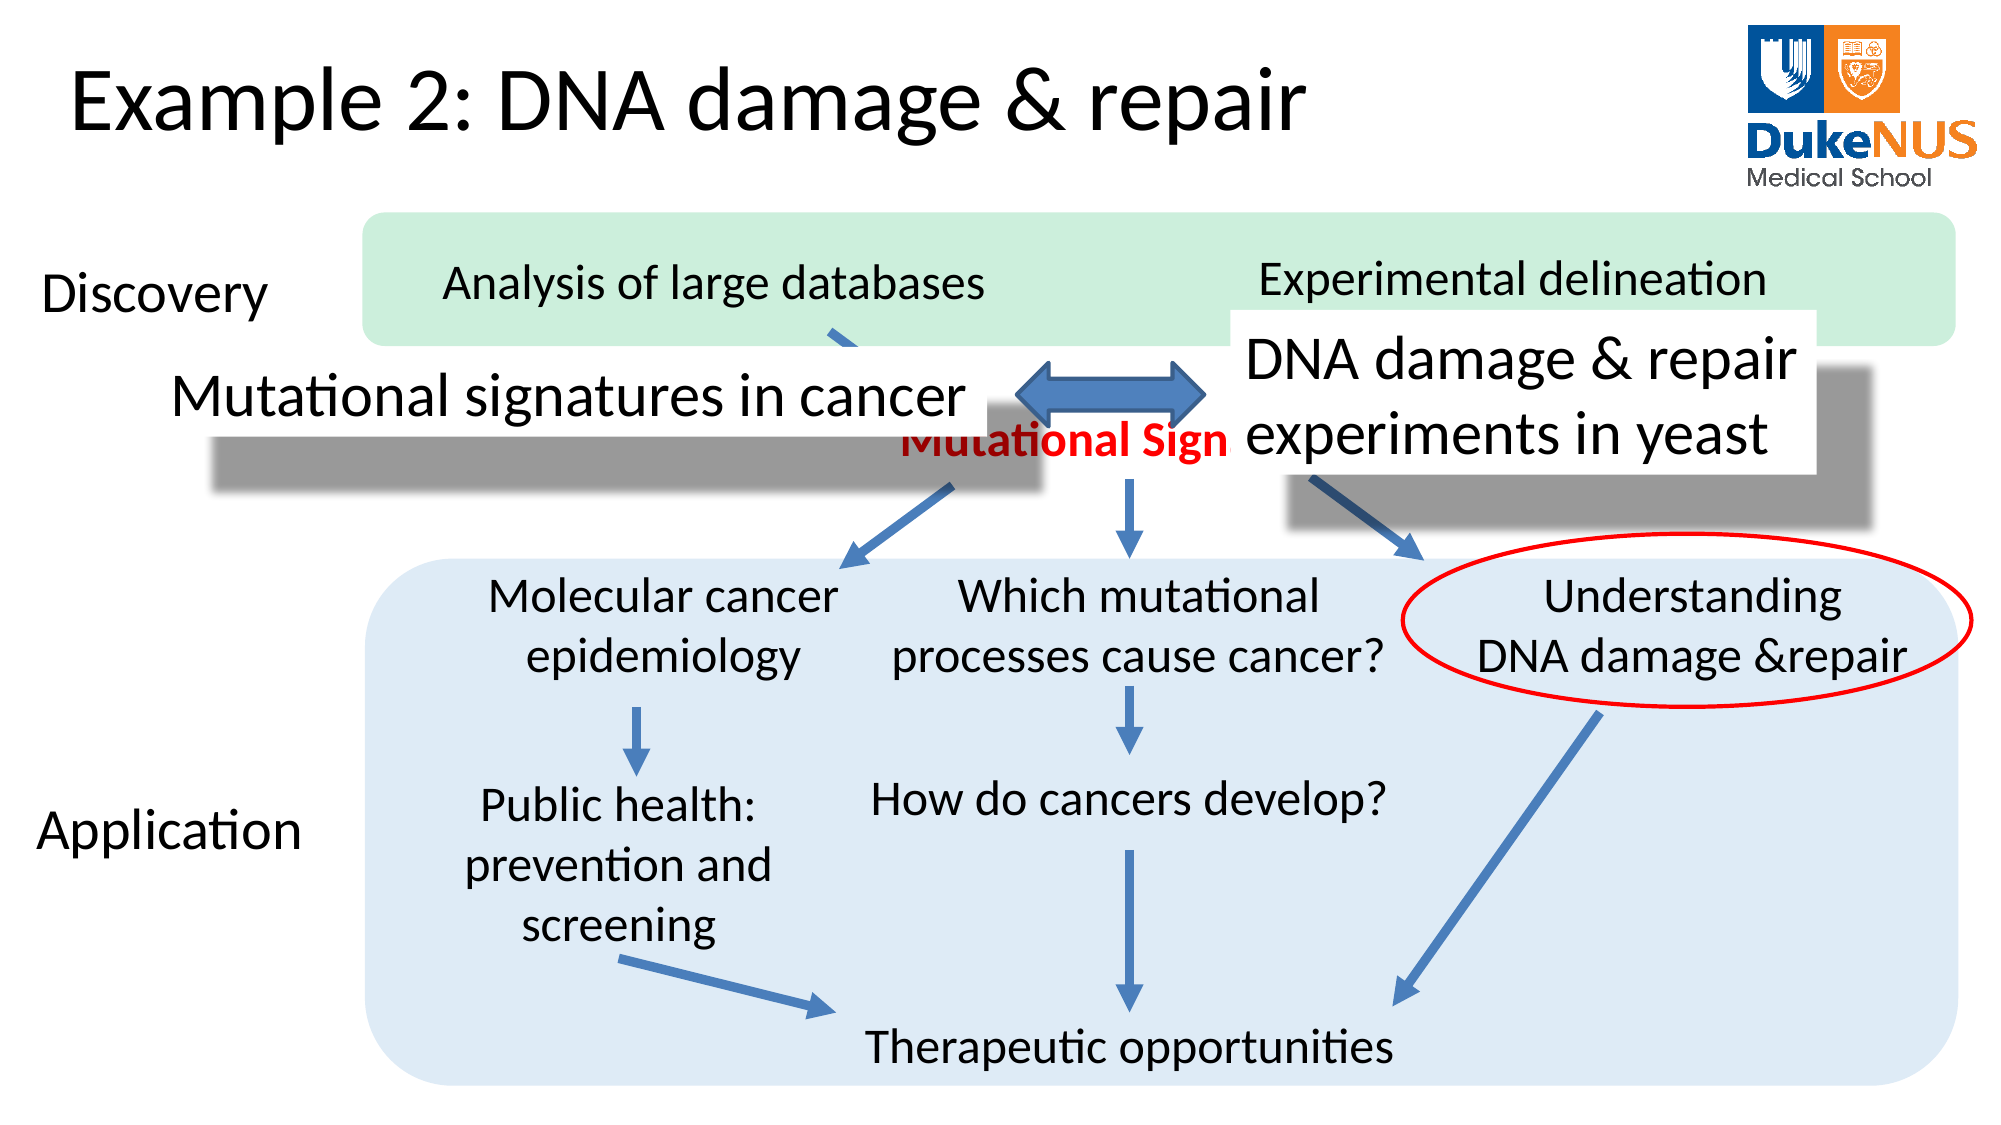

# Example 2: DNA damage & repair

Experimental delineation
Analysis of large databases
Discovery
DNA damage & repair experiments in yeast
Mutational signatures in cancer

Mutational Signatures

Molecular cancer epidemiology
Which mutational processes cause cancer?
Understanding
DNA damage &repair

Public health: prevention and screening
How do cancers develop?
Application
Therapeutic opportunities